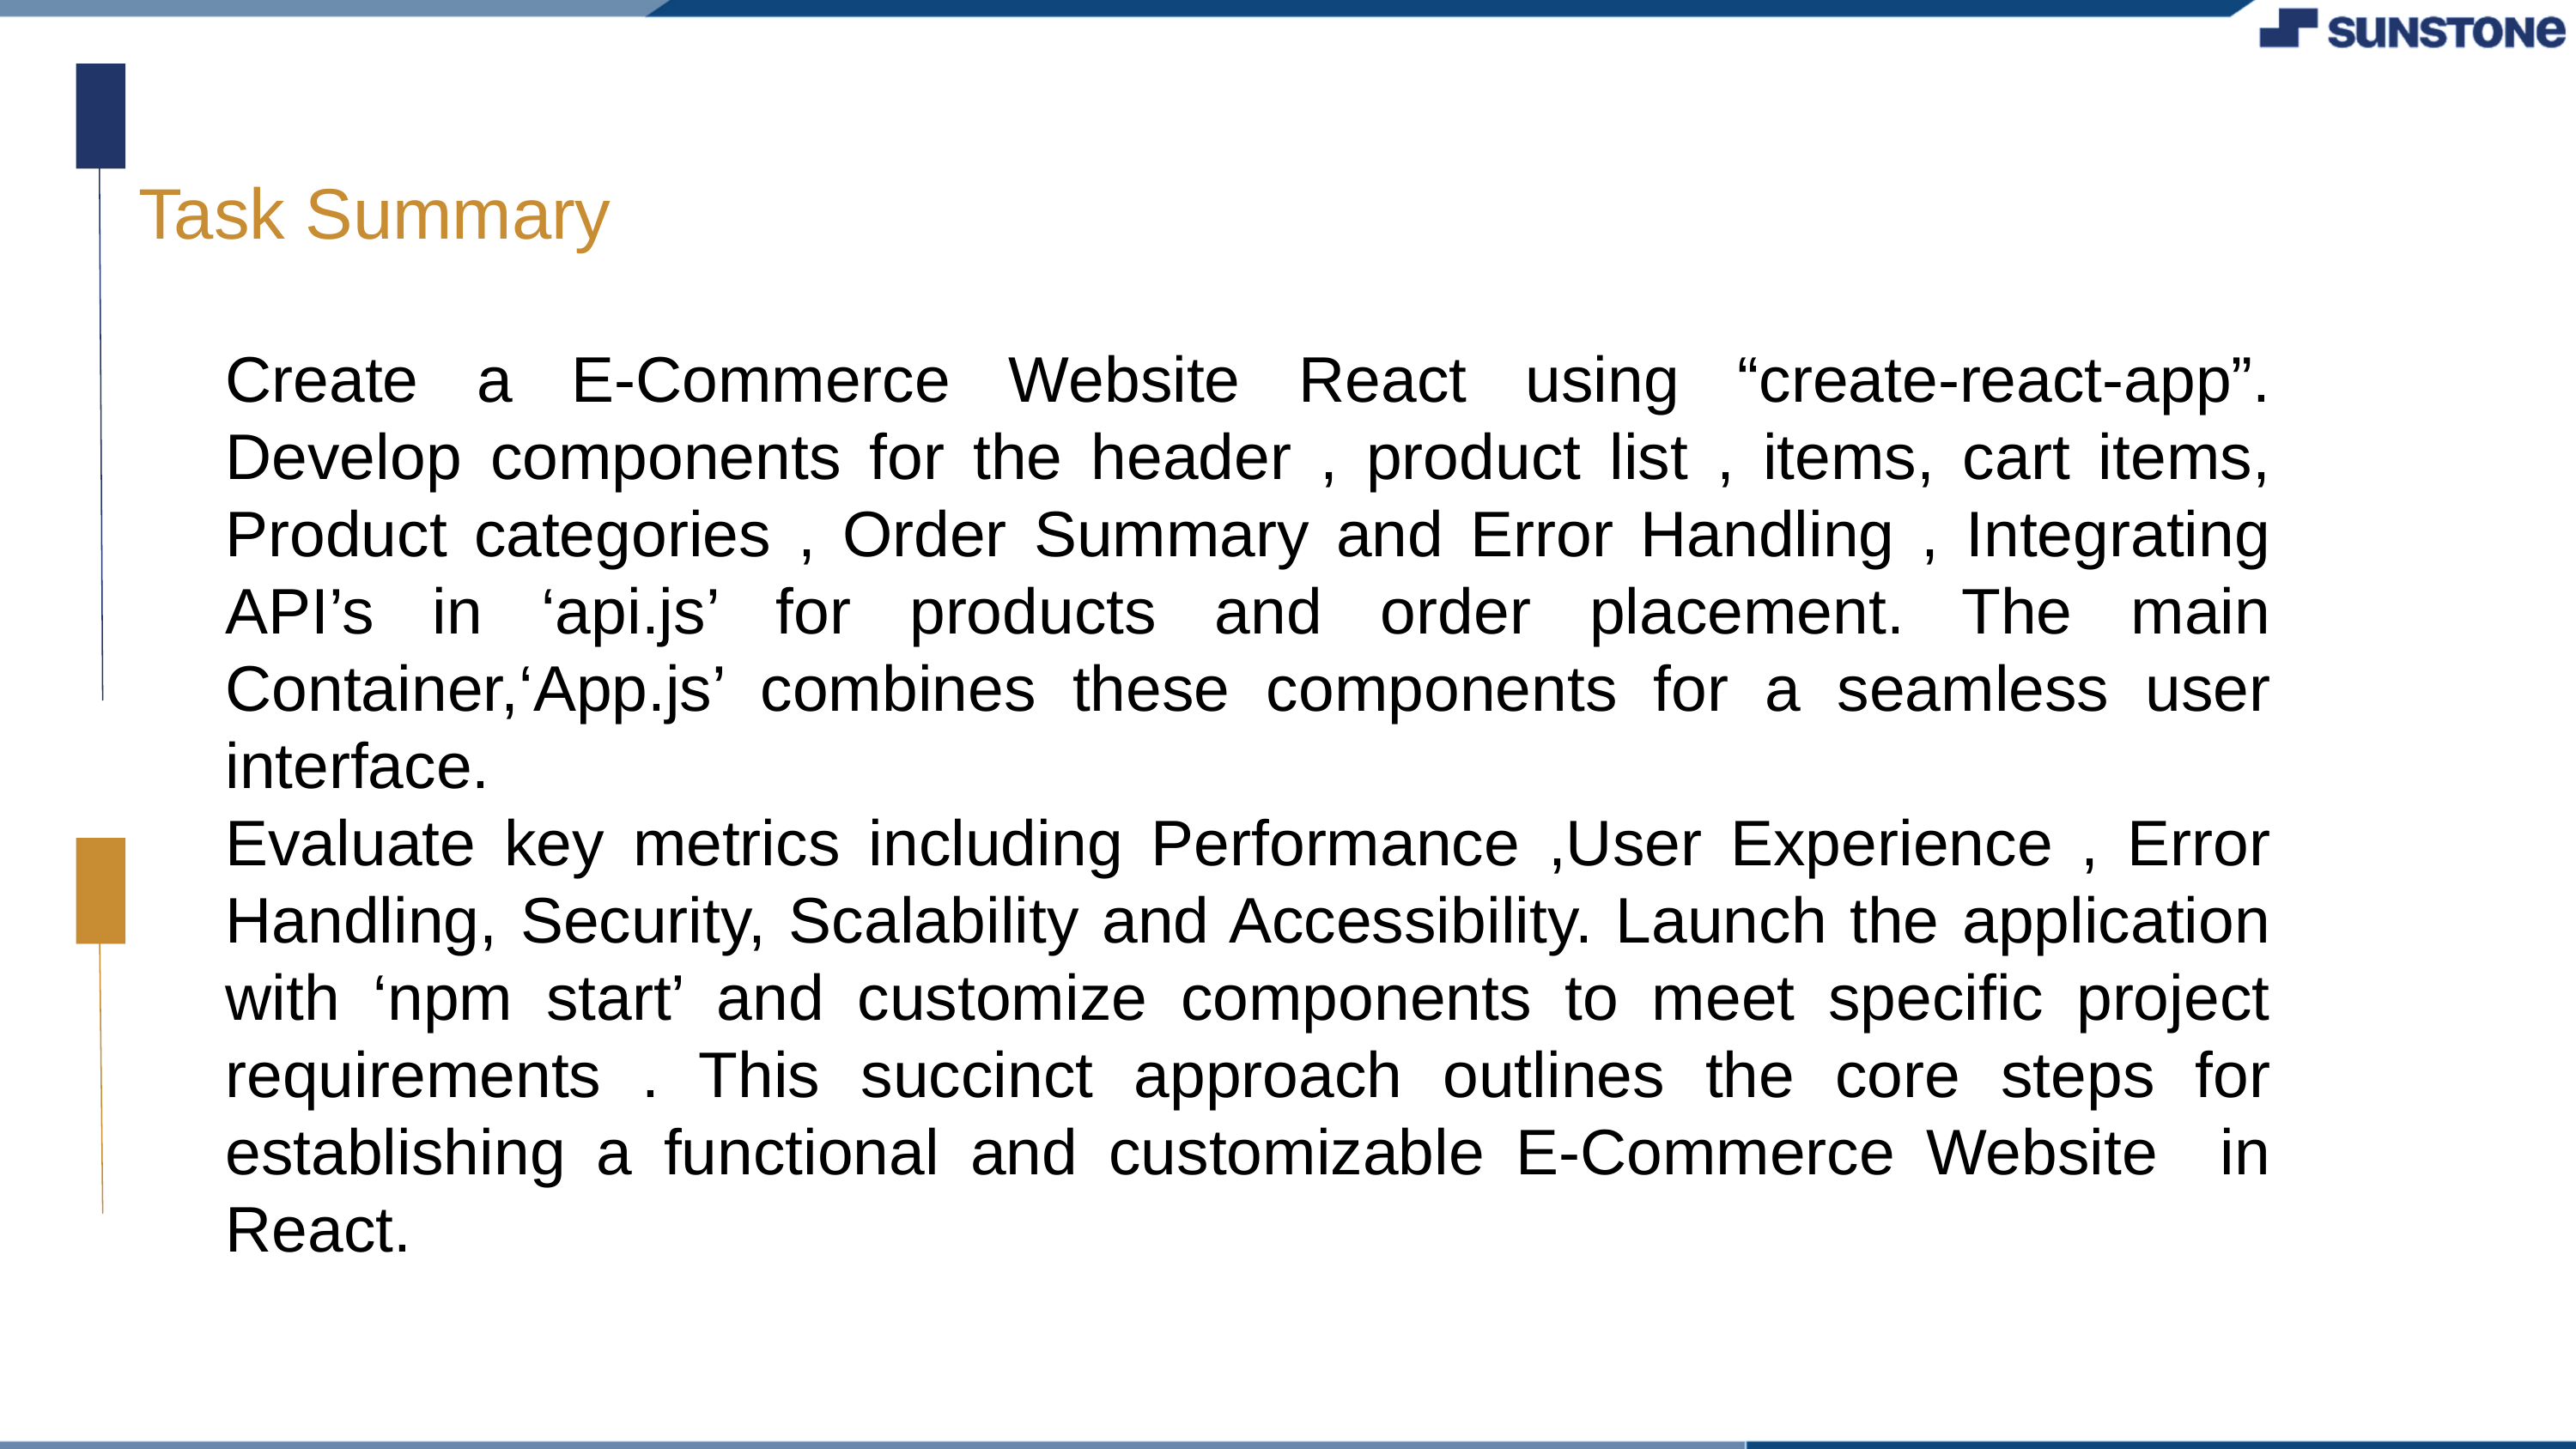

Task Summary
Create a E-Commerce Website React using “create-react-app”. Develop components for the header , product list , items, cart items, Product categories , Order Summary and Error Handling , Integrating API’s in ‘api.js’ for products and order placement. The main Container,‘App.js’ combines these components for a seamless user interface.
Evaluate key metrics including Performance ,User Experience , Error Handling, Security, Scalability and Accessibility. Launch the application with ‘npm start’ and customize components to meet specific project requirements . This succinct approach outlines the core steps for establishing a functional and customizable E-Commerce Website  in React.